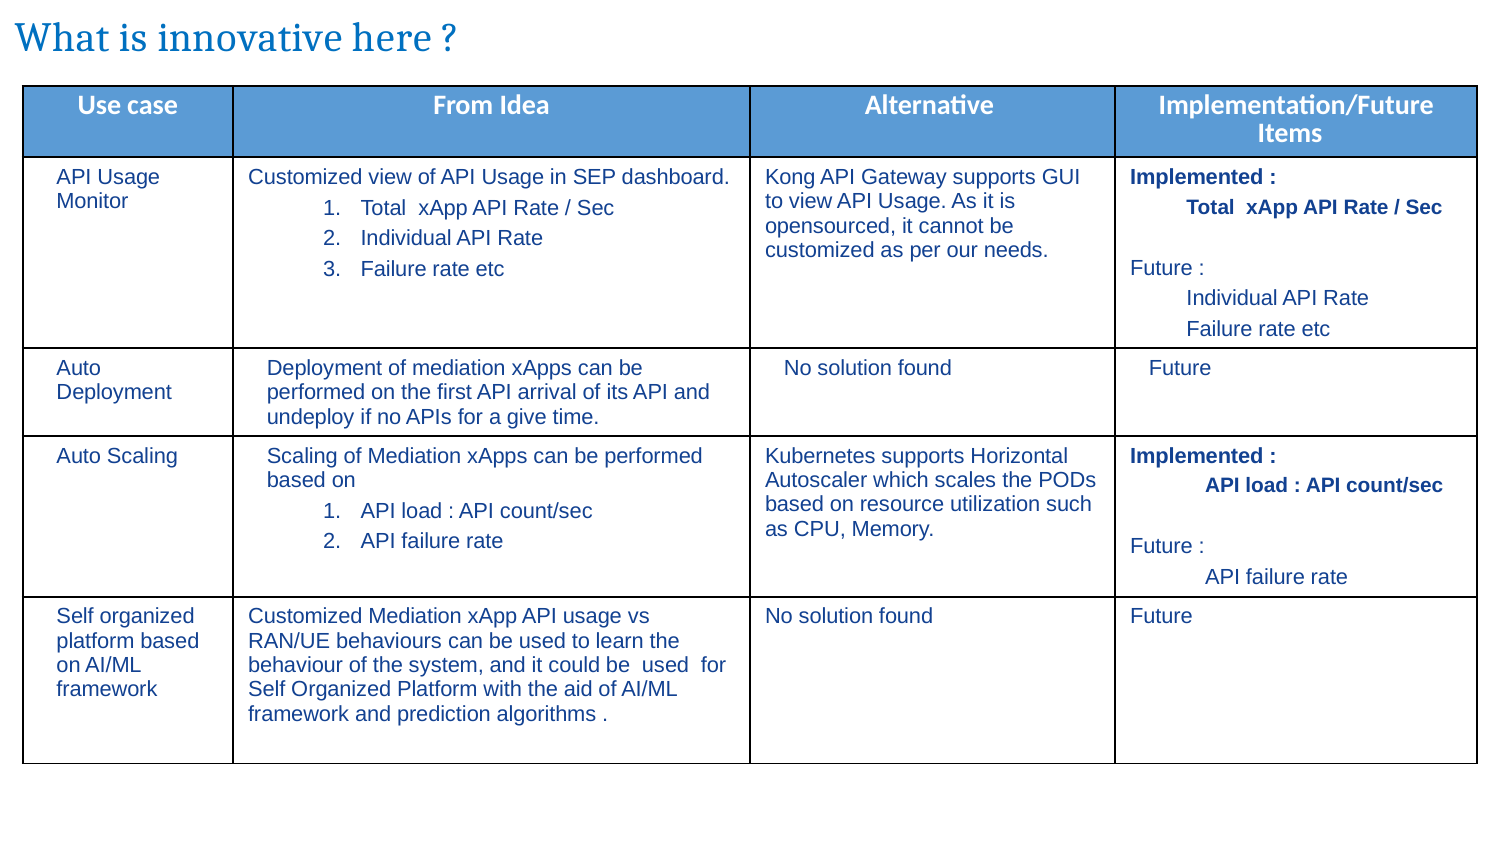

What is innovative here ?
| Use case | From Idea | Alternative | Implementation/Future Items |
| --- | --- | --- | --- |
| API Usage Monitor | Customized view of API Usage in SEP dashboard. Total xApp API Rate / Sec Individual API Rate Failure rate etc | Kong API Gateway supports GUI to view API Usage. As it is opensourced, it cannot be customized as per our needs. | Implemented : Total xApp API Rate / Sec Future : Individual API Rate Failure rate etc |
| Auto Deployment | Deployment of mediation xApps can be performed on the first API arrival of its API and undeploy if no APIs for a give time. | No solution found | Future |
| Auto Scaling | Scaling of Mediation xApps can be performed based on API load : API count/sec API failure rate | Kubernetes supports Horizontal Autoscaler which scales the PODs based on resource utilization such as CPU, Memory. | Implemented : API load : API count/sec Future : API failure rate |
| Self organized platform based on AI/ML framework | Customized Mediation xApp API usage vs RAN/UE behaviours can be used to learn the behaviour of the system, and it could be used for Self Organized Platform with the aid of AI/ML framework and prediction algorithms . | No solution found | Future |